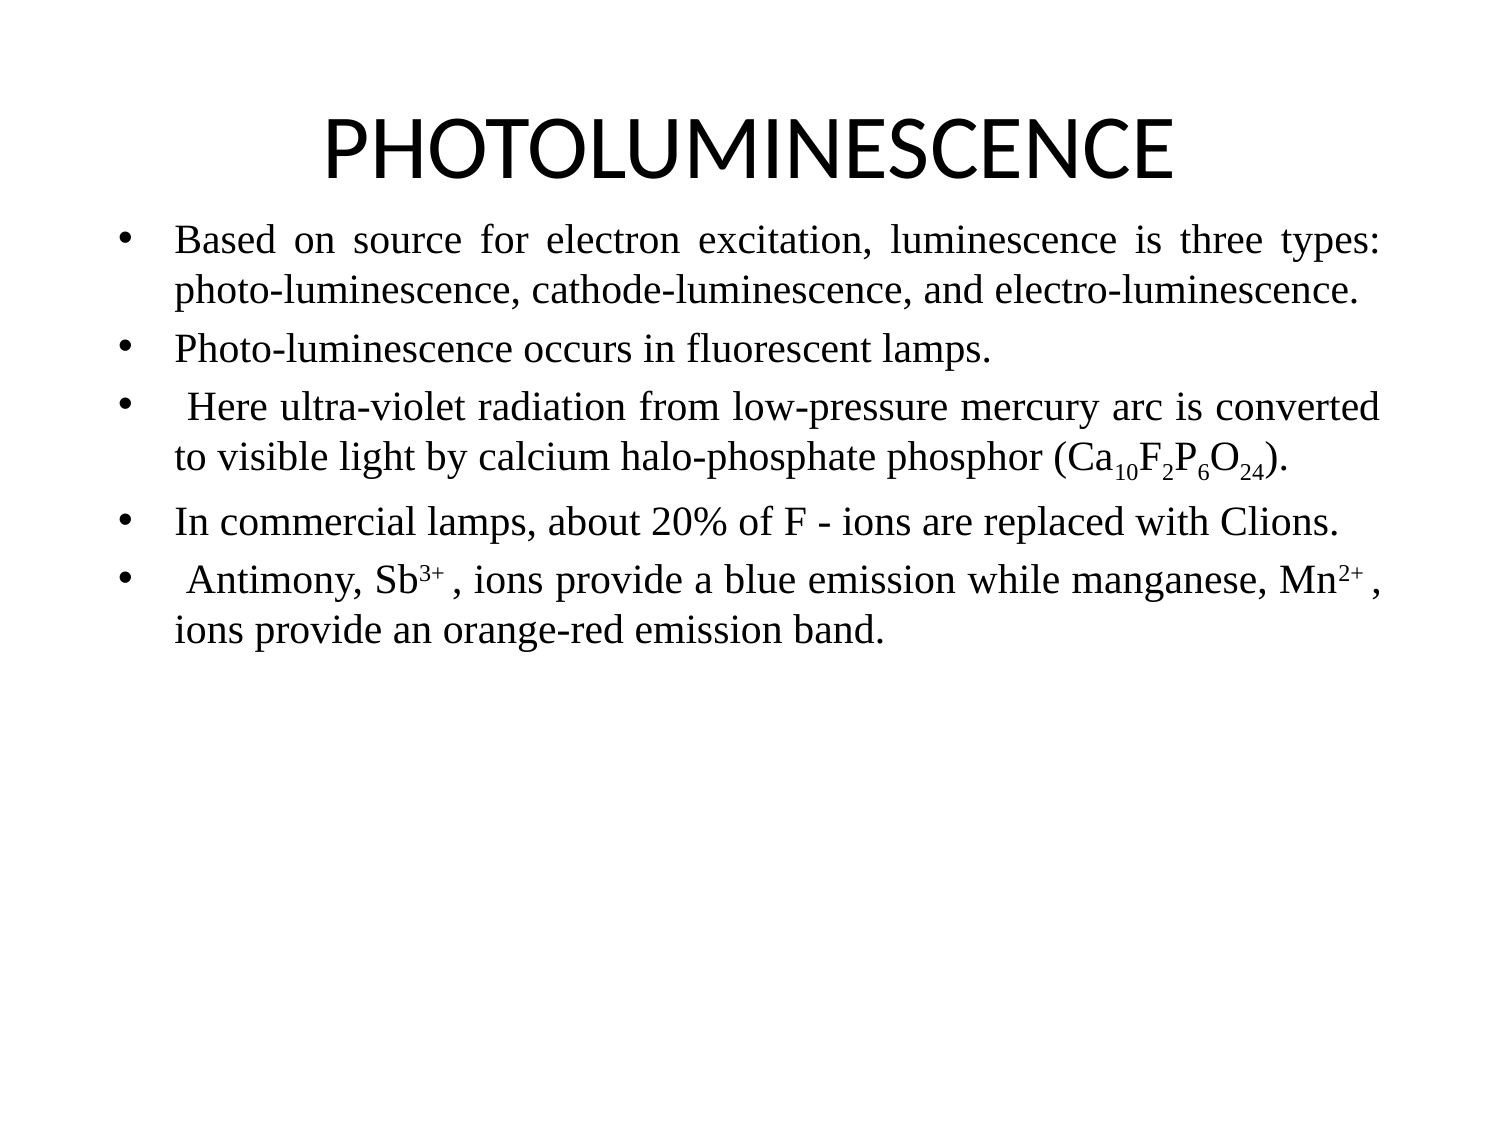

# PHOTOLUMINESCENCE
Based on source for electron excitation, luminescence is three types: photo-luminescence, cathode-luminescence, and electro-luminescence.
Photo-luminescence occurs in fluorescent lamps.
 Here ultra-violet radiation from low-pressure mercury arc is converted to visible light by calcium halo-phosphate phosphor (Ca10F2P6O24).
In commercial lamps, about 20% of F - ions are replaced with Clions.
 Antimony, Sb3+ , ions provide a blue emission while manganese, Mn2+ , ions provide an orange-red emission band.